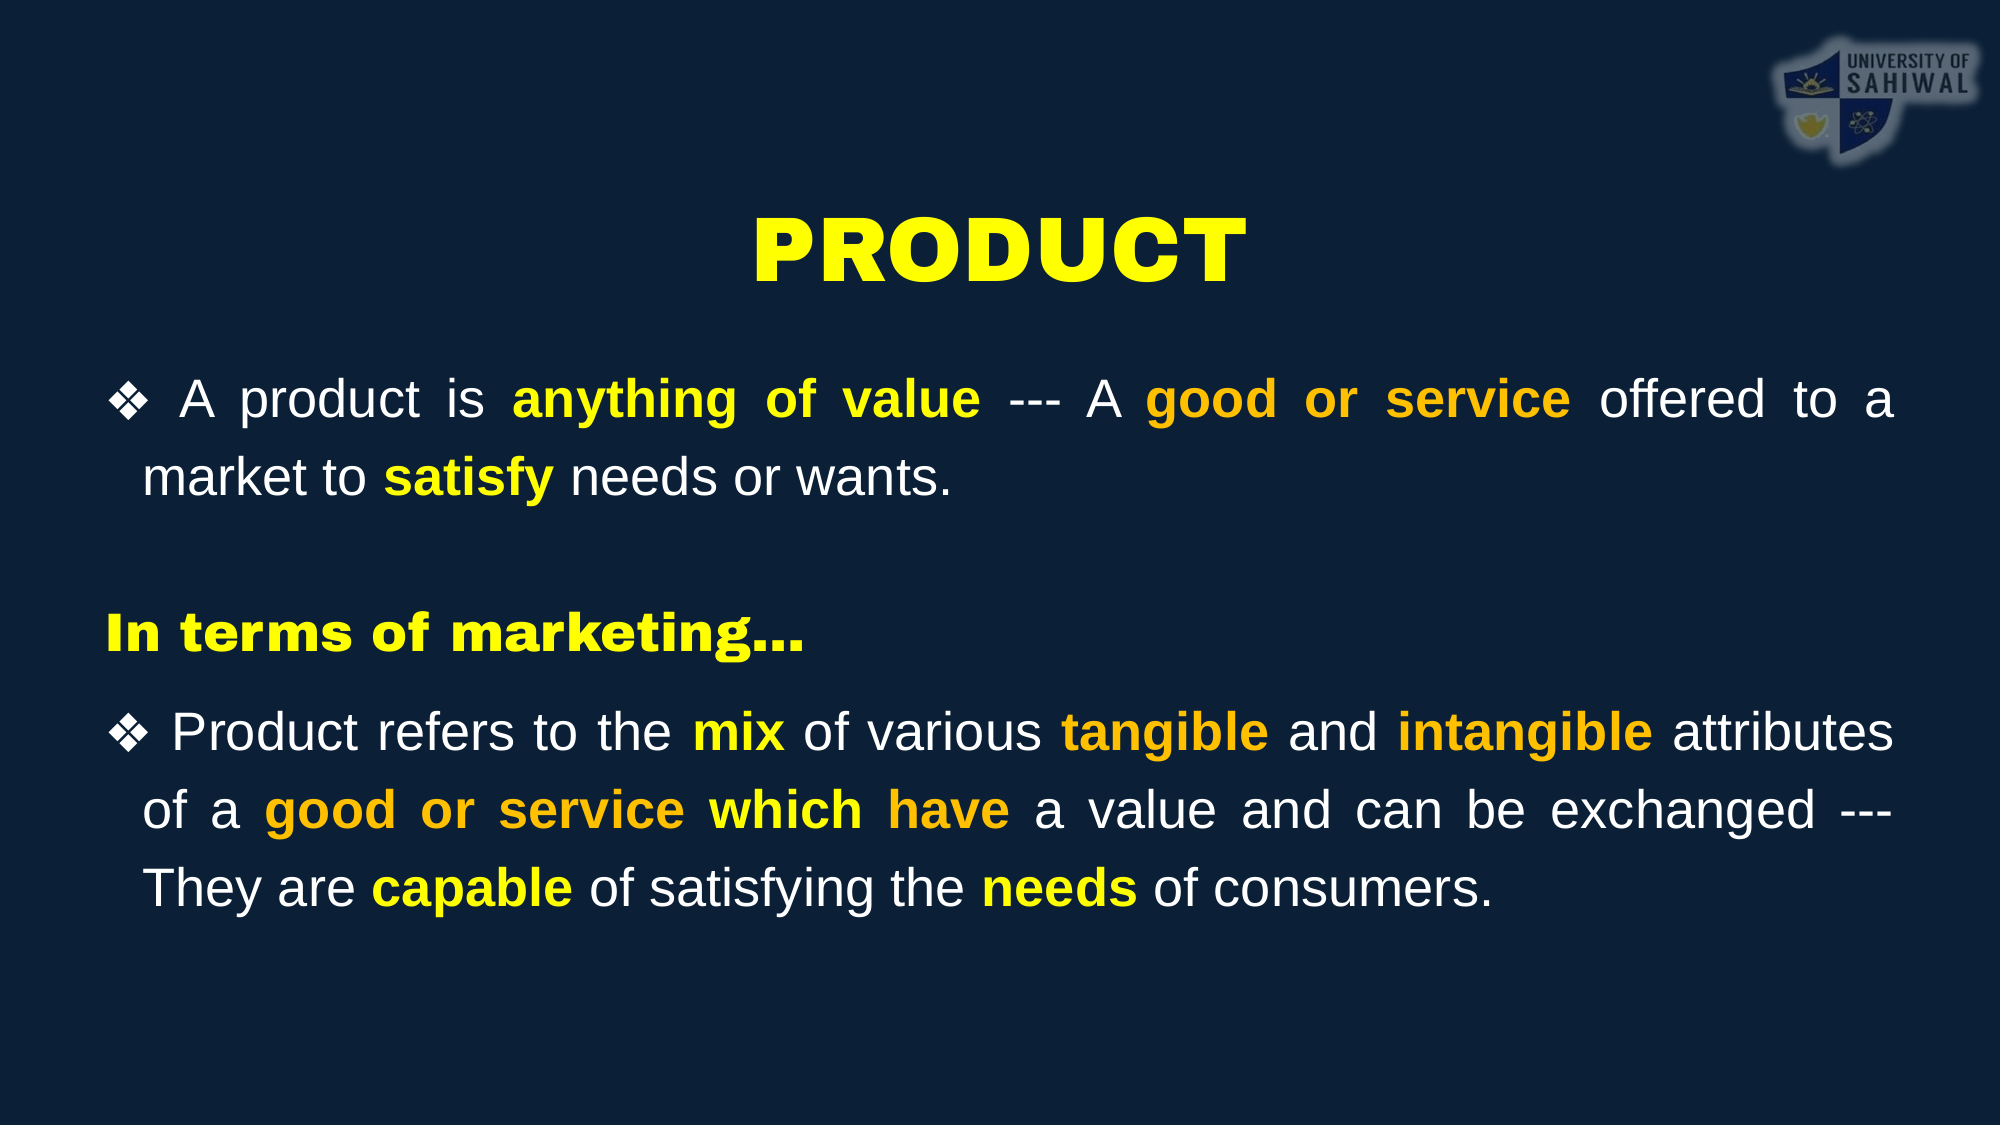

PRODUCT

 A product is anything of value --- A good or service offered to a market to satisfy needs or wants.

In terms of marketing…
 Product refers to the mix of various tangible and intangible attributes of a good or service which have a value and can be exchanged --- They are capable of satisfying the needs of consumers.